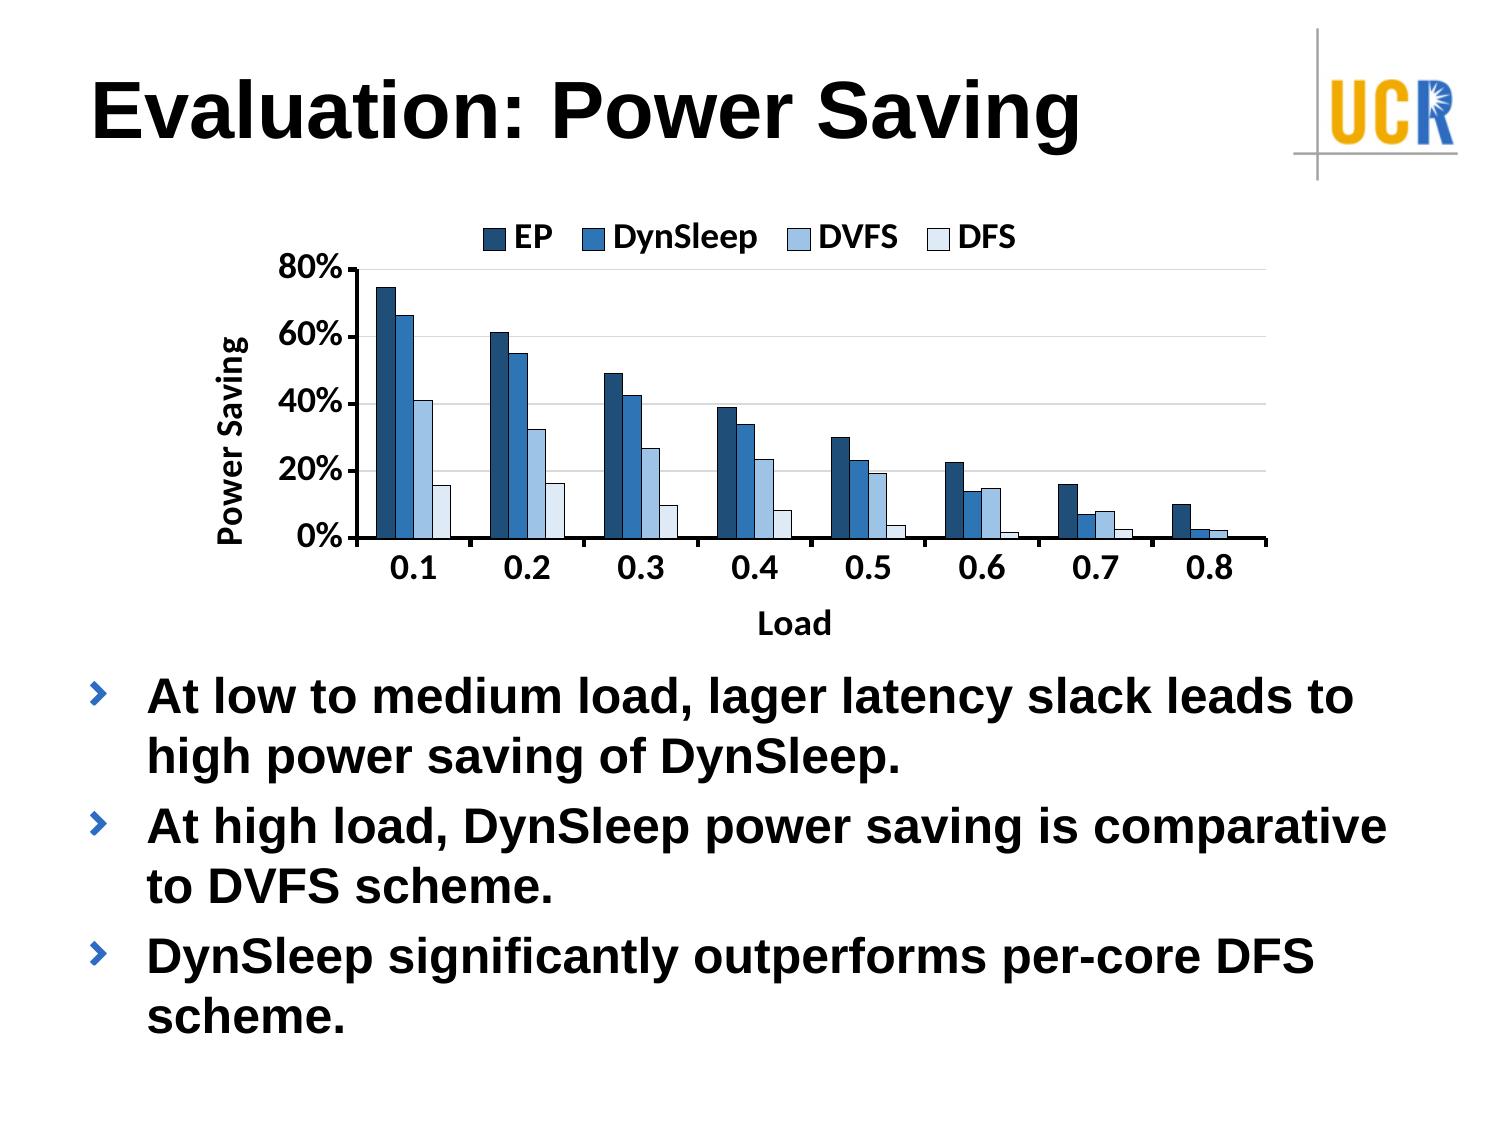

# Evaluation: Power Saving

### Chart

| Category | EP | DynSleep | DVFS | DFS |
|---|---|---|---|---|
| 0.1 | 0.7474605359143971 | 0.6632807145525295 | 0.41074125046692667 | 0.15820178638132387 |
| 0.2 | 0.6130174690527205 | 0.5485203805615072 | 0.32278057084226075 | 0.16153784961422757 |
| 0.3 | 0.4916051055909445 | 0.42381911966973707 | 0.2656518191869198 | 0.0961868543839014 |
| 0.4 | 0.3880969932368641 | 0.33710507600660267 | 0.23512124154608005 | 0.08214548985529613 |
| 0.5 | 0.3002668329321644 | 0.23029351622538086 | 0.19297441398176285 | 0.03903311722683911 |
| 0.6 | 0.22477037278244827 | 0.13863374753605362 | 0.14724741006069297 | 0.018042472191101222 |
| 0.7 | 0.15882286662957268 | 0.07069954789552801 | 0.07871075868953215 | 0.02663788852850546 |
| 0.8 | 0.10034096009899351 | 0.025369373440576215 | 0.021620794107655383 | 0.002877897443051003 |
At low to medium load, lager latency slack leads to high power saving of DynSleep.
At high load, DynSleep power saving is comparative to DVFS scheme.
DynSleep significantly outperforms per-core DFS scheme.